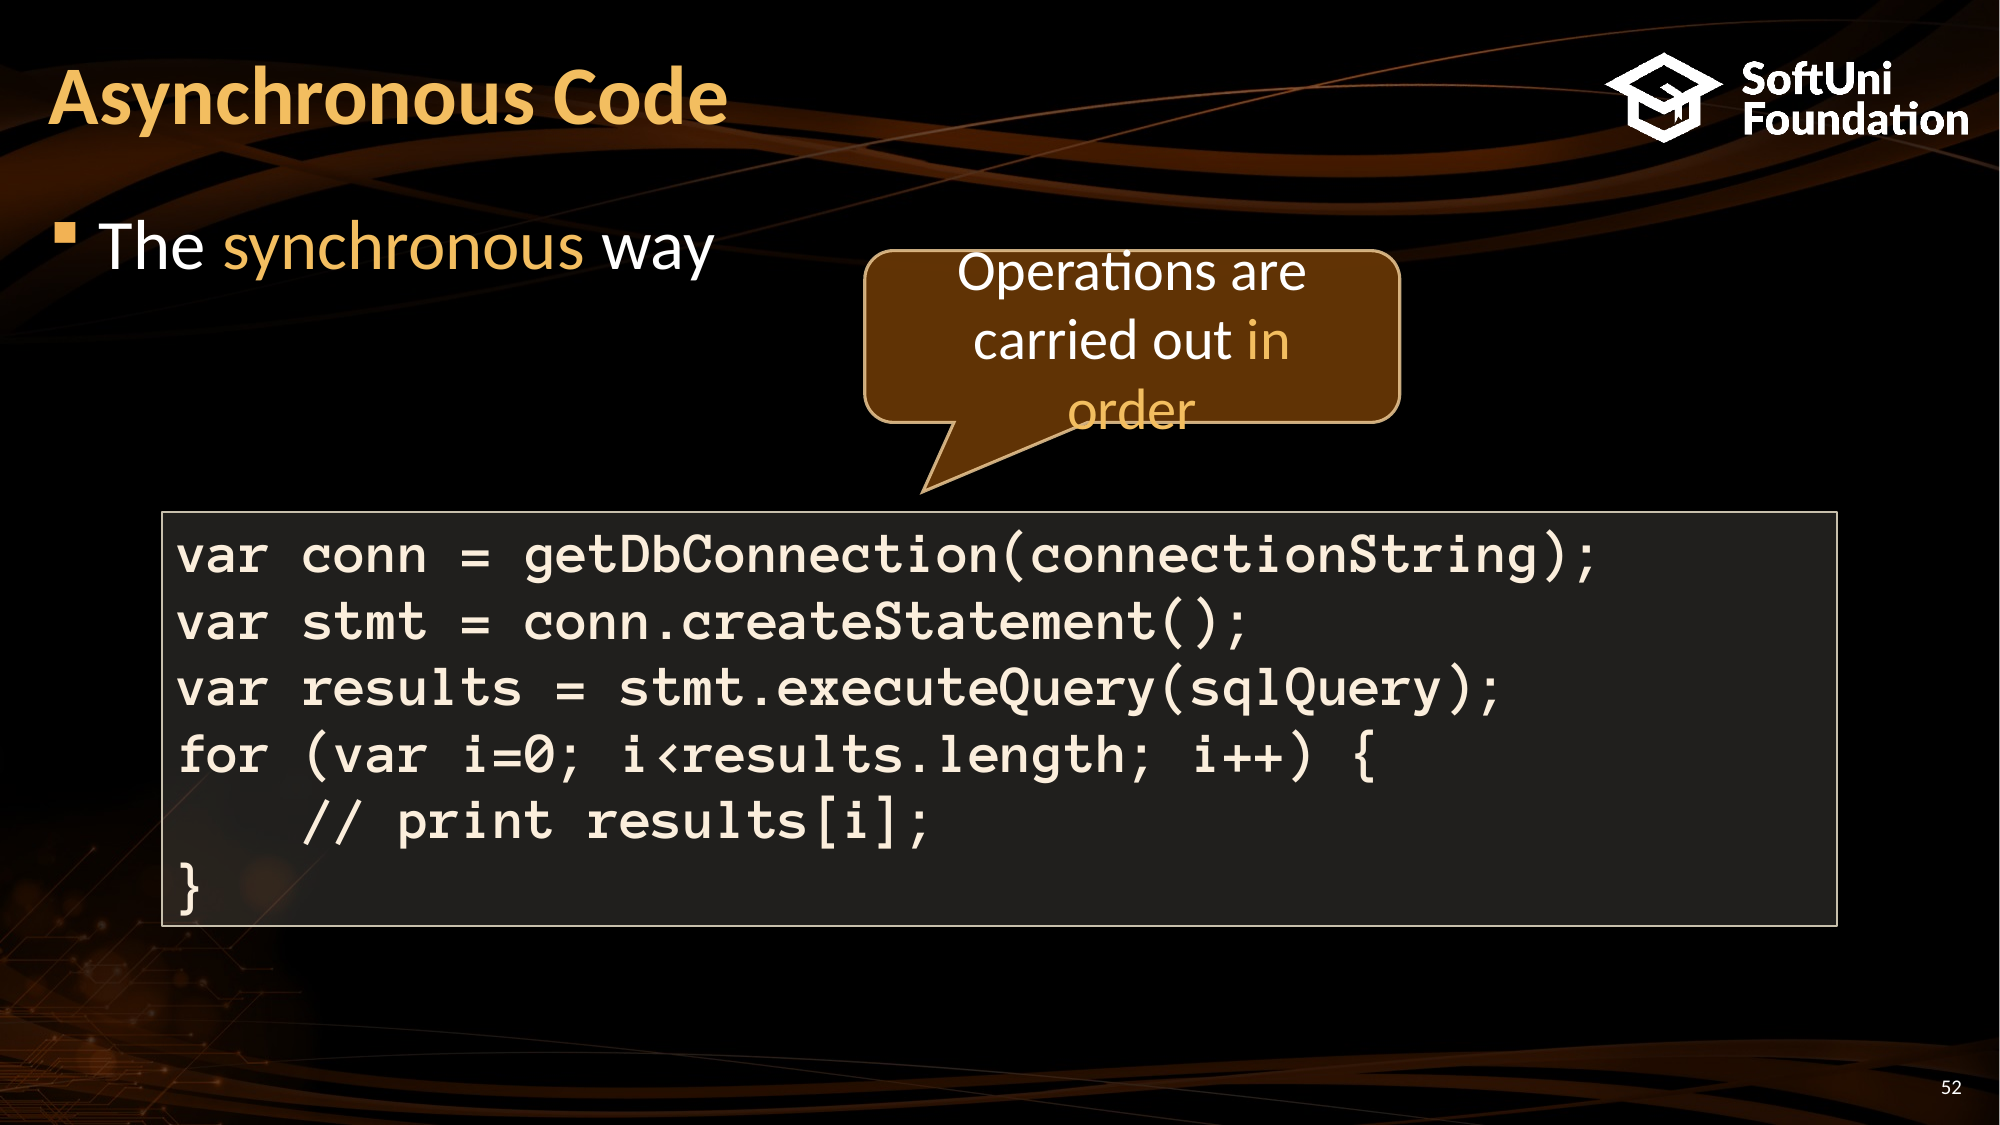

# Asynchronous Code
The synchronous way

Operations are
carried out in order
var conn = getDbConnection(connectionString);
var stmt = conn.createStatement();
var results = stmt.executeQuery(sqlQuery);
for (var i=0; i<results.length; i++) {
    // print results[i];
}
52